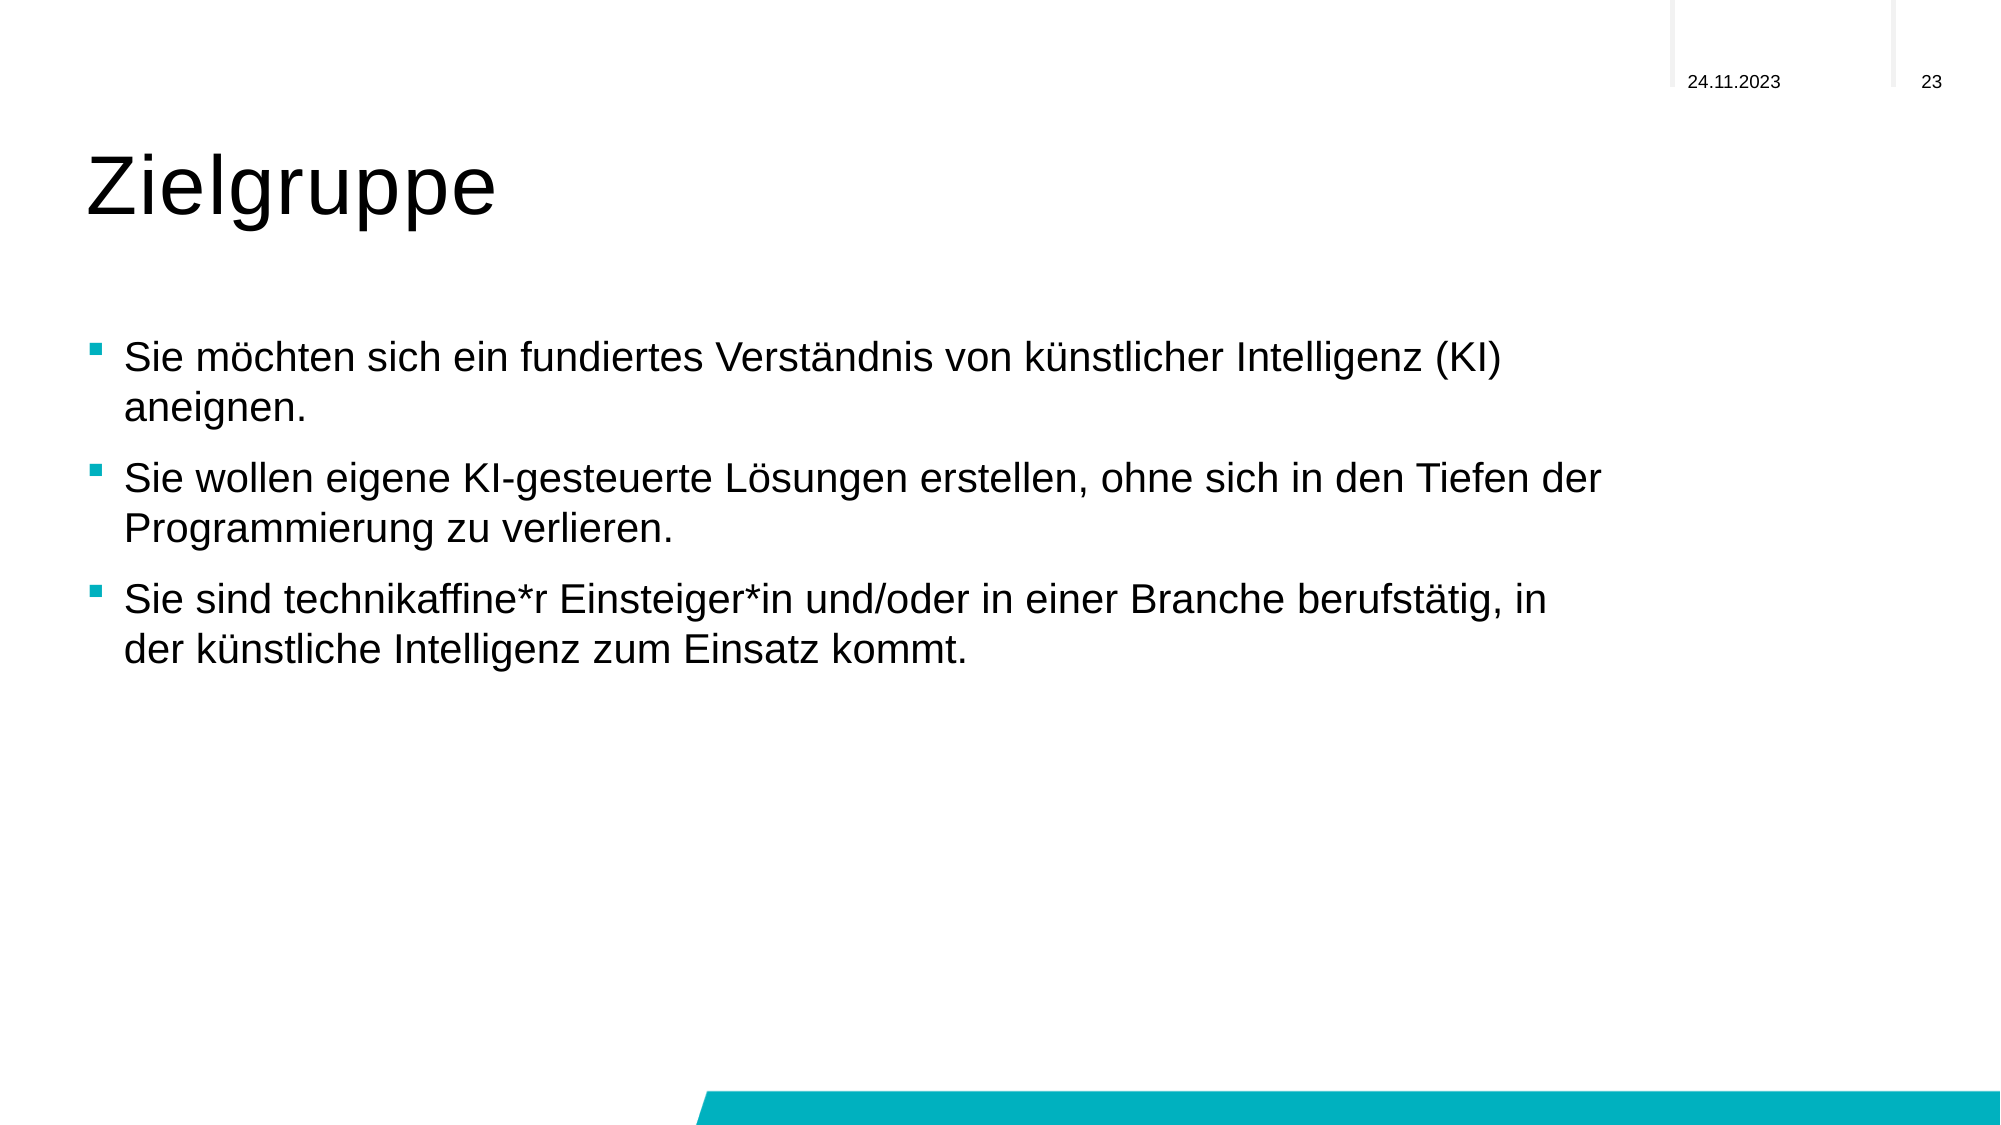

# Zielgruppe
Sie möchten sich ein fundiertes Verständnis von künstlicher Intelligenz (KI) aneignen.
Sie wollen eigene KI-gesteuerte Lösungen erstellen, ohne sich in den Tiefen der Programmierung zu verlieren.
Sie sind technikaffine*r Einsteiger*in und/oder in einer Branche berufstätig, in der künstliche Intelligenz zum Einsatz kommt.